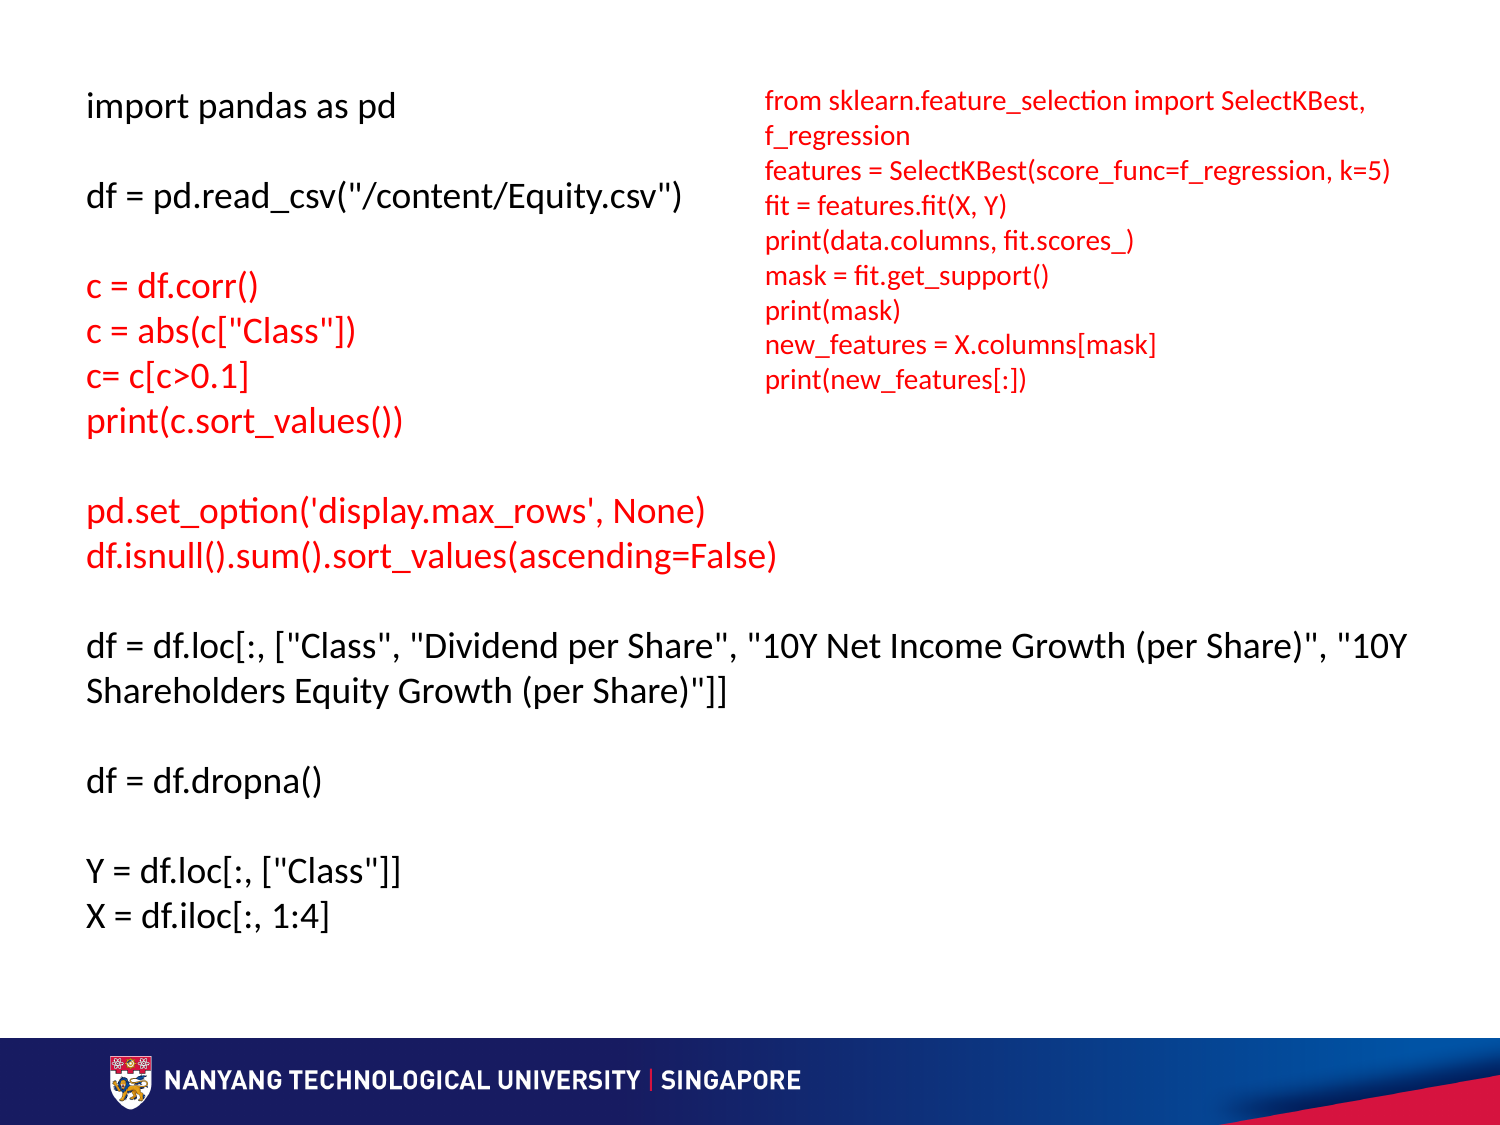

import pandas as pd

df = pd.read_csv("/content/Equity.csv")

c = df.corr()
c = abs(c["Class"])
c= c[c>0.1]
print(c.sort_values())

pd.set_option('display.max_rows', None)
df.isnull().sum().sort_values(ascending=False)

df = df.loc[:, ["Class", "Dividend per Share", "10Y Net Income Growth (per Share)", "10Y Shareholders Equity Growth (per Share)"]]

df = df.dropna()

Y = df.loc[:, ["Class"]]
X = df.iloc[:, 1:4]

from sklearn.feature_selection import SelectKBest, f_regression
features = SelectKBest(score_func=f_regression, k=5)
fit = features.fit(X, Y)
print(data.columns, fit.scores_)
mask = fit.get_support()
print(mask)
new_features = X.columns[mask]
print(new_features[:])